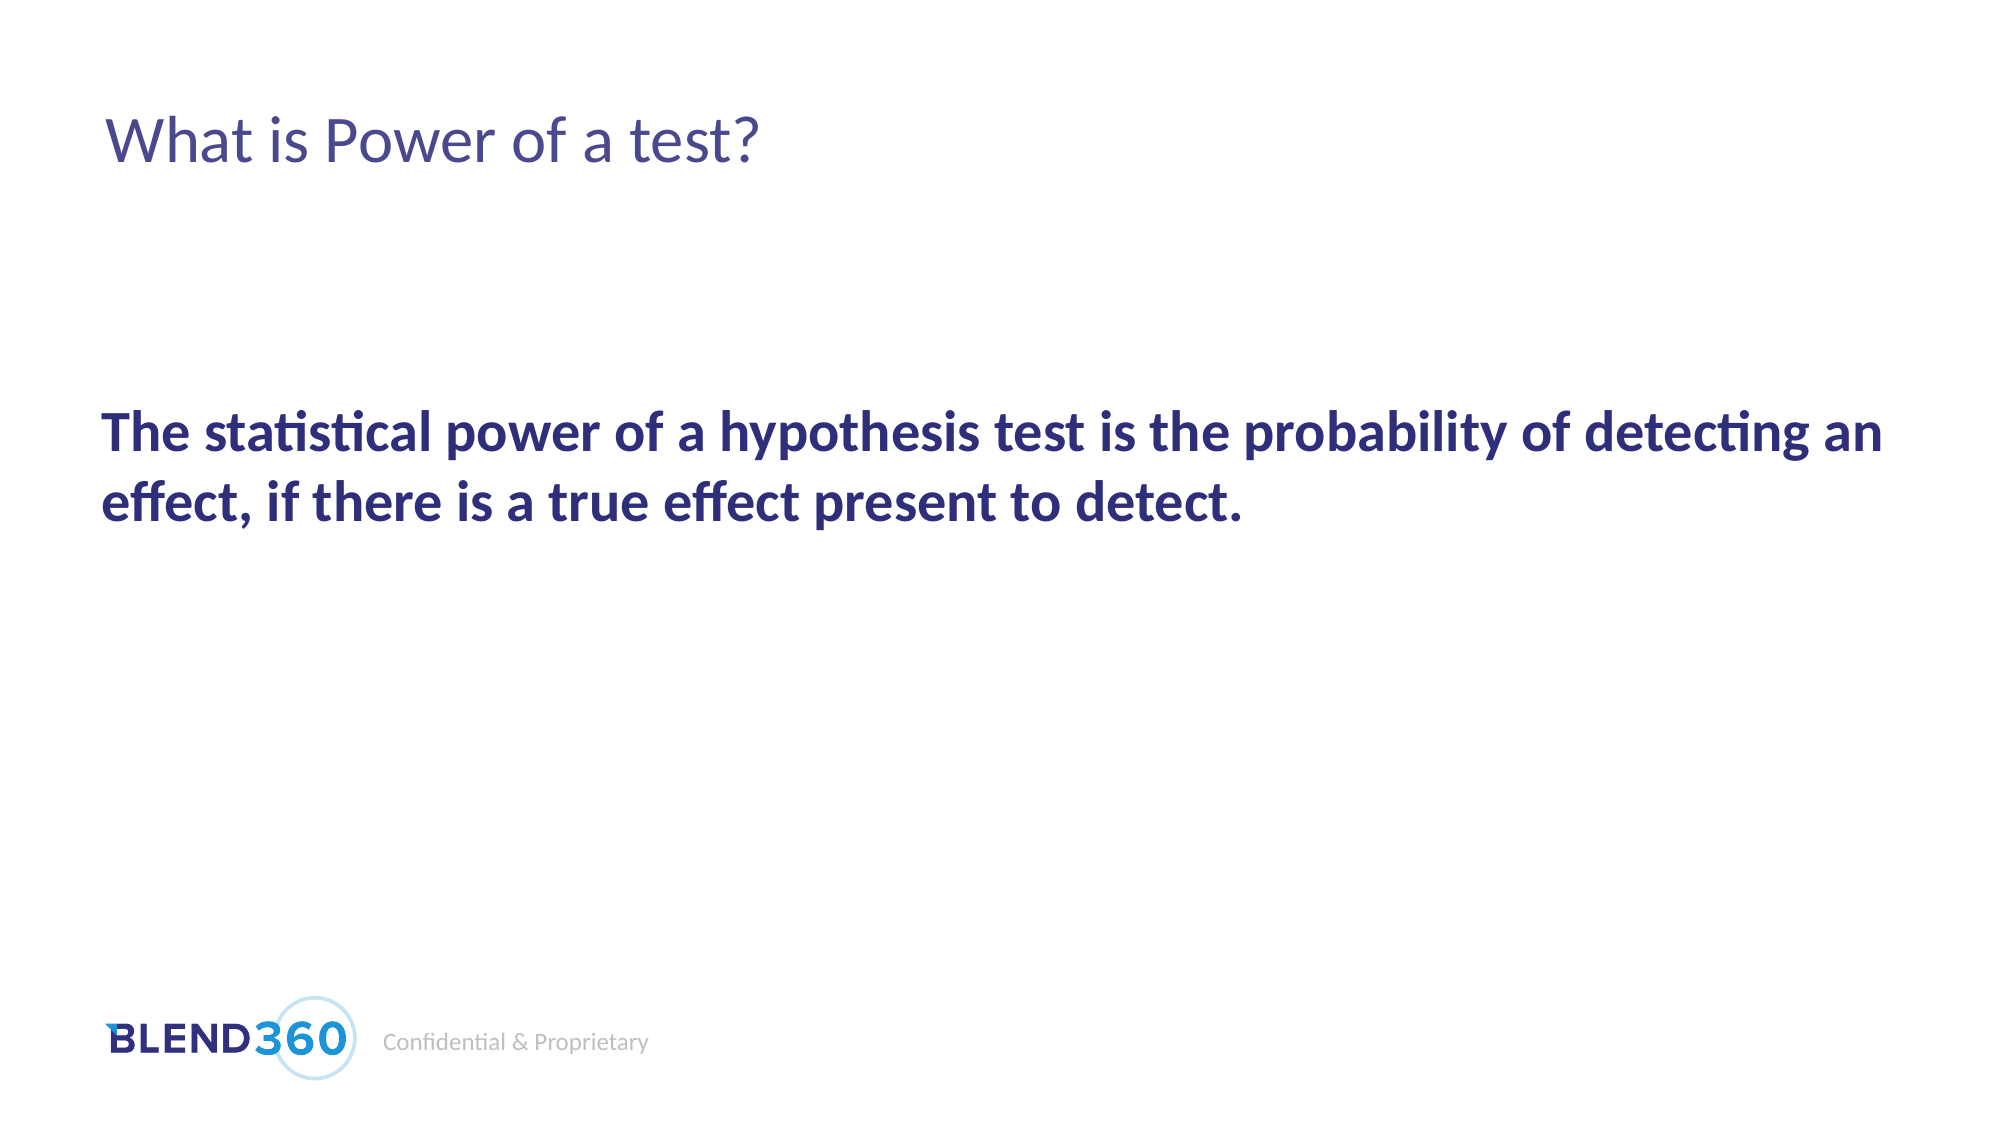

# What is Power of a test?
The statistical power of a hypothesis test is the probability of detecting an effect, if there is a true effect present to detect.